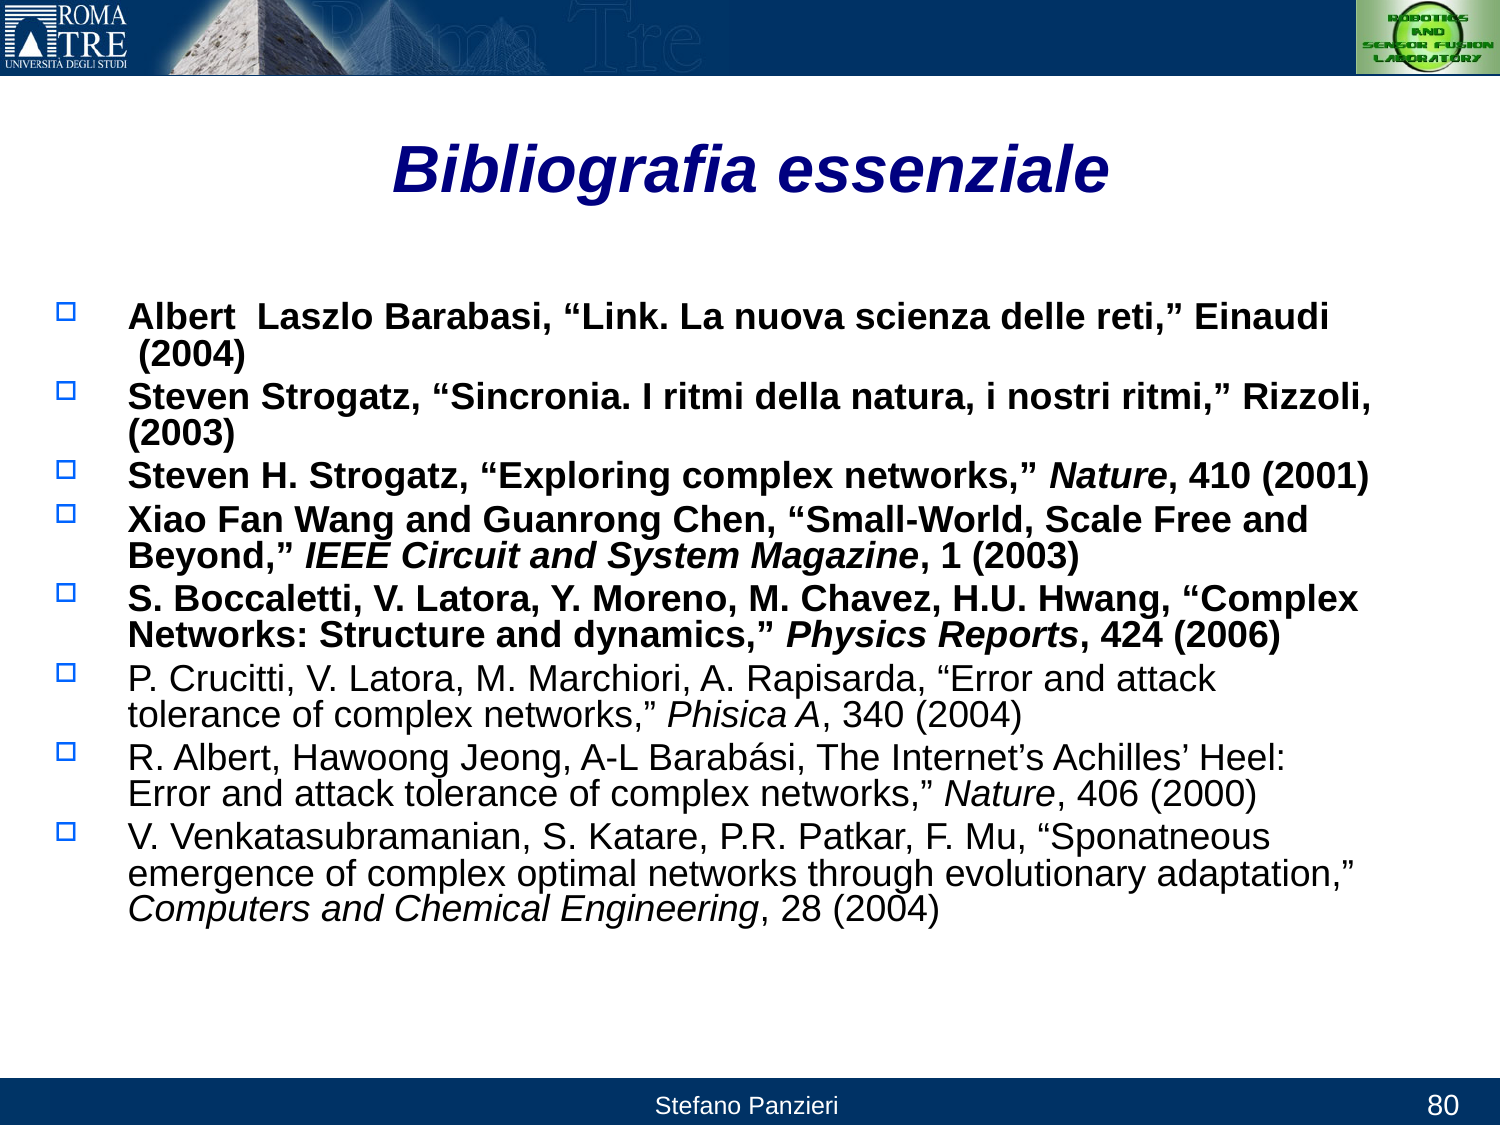

# Bibliografia essenziale
Albert ­ Laszlo Barabasi, “Link. La nuova scienza delle reti,” Einaudi  (2004)
Steven Strogatz, “Sincronia. I ritmi della natura, i nostri ritmi,” Rizzoli, (2003)
Steven H. Strogatz, “Exploring complex networks,” Nature, 410 (2001)
Xiao Fan Wang and Guanrong Chen, “Small-World, Scale Free and Beyond,” IEEE Circuit and System Magazine, 1 (2003)
S. Boccaletti, V. Latora, Y. Moreno, M. Chavez, H.U. Hwang, “Complex Networks: Structure and dynamics,” Physics Reports, 424 (2006)
P. Crucitti, V. Latora, M. Marchiori, A. Rapisarda, “Error and attack tolerance of complex networks,” Phisica A, 340 (2004)
R. Albert, Hawoong Jeong, A-L Barabási, The Internet’s Achilles’ Heel: Error and attack tolerance of complex networks,” Nature, 406 (2000)
V. Venkatasubramanian, S. Katare, P.R. Patkar, F. Mu, “Sponatneous emergence of complex optimal networks through evolutionary adaptation,” Computers and Chemical Engineering, 28 (2004)
80